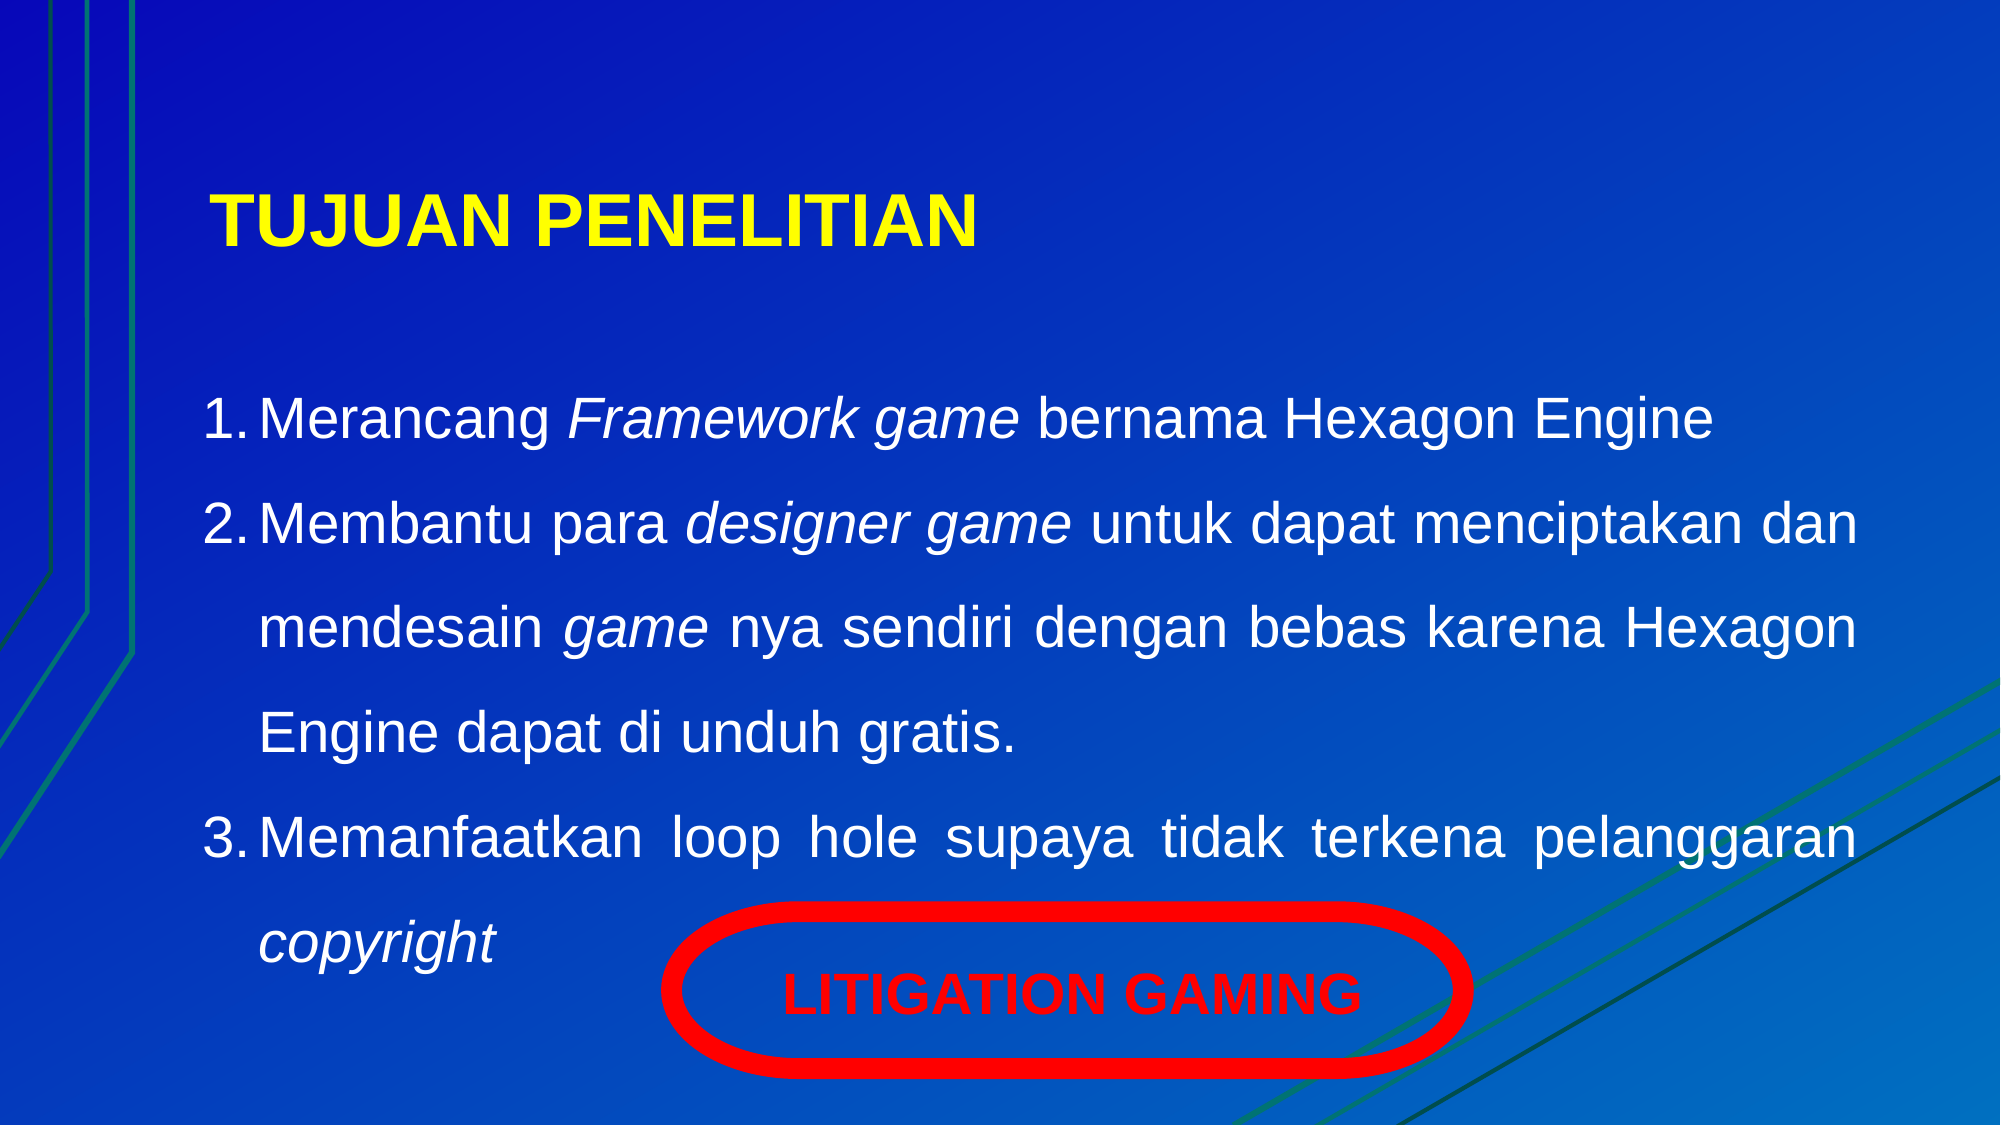

# TUJUAN PENELITIAN

Merancang Framework game bernama Hexagon Engine
Membantu para designer game untuk dapat menciptakan dan mendesain game nya sendiri dengan bebas karena Hexagon Engine dapat di unduh gratis.
Memanfaatkan loop hole supaya tidak terkena pelanggaran copyright

LITIGATION GAMING